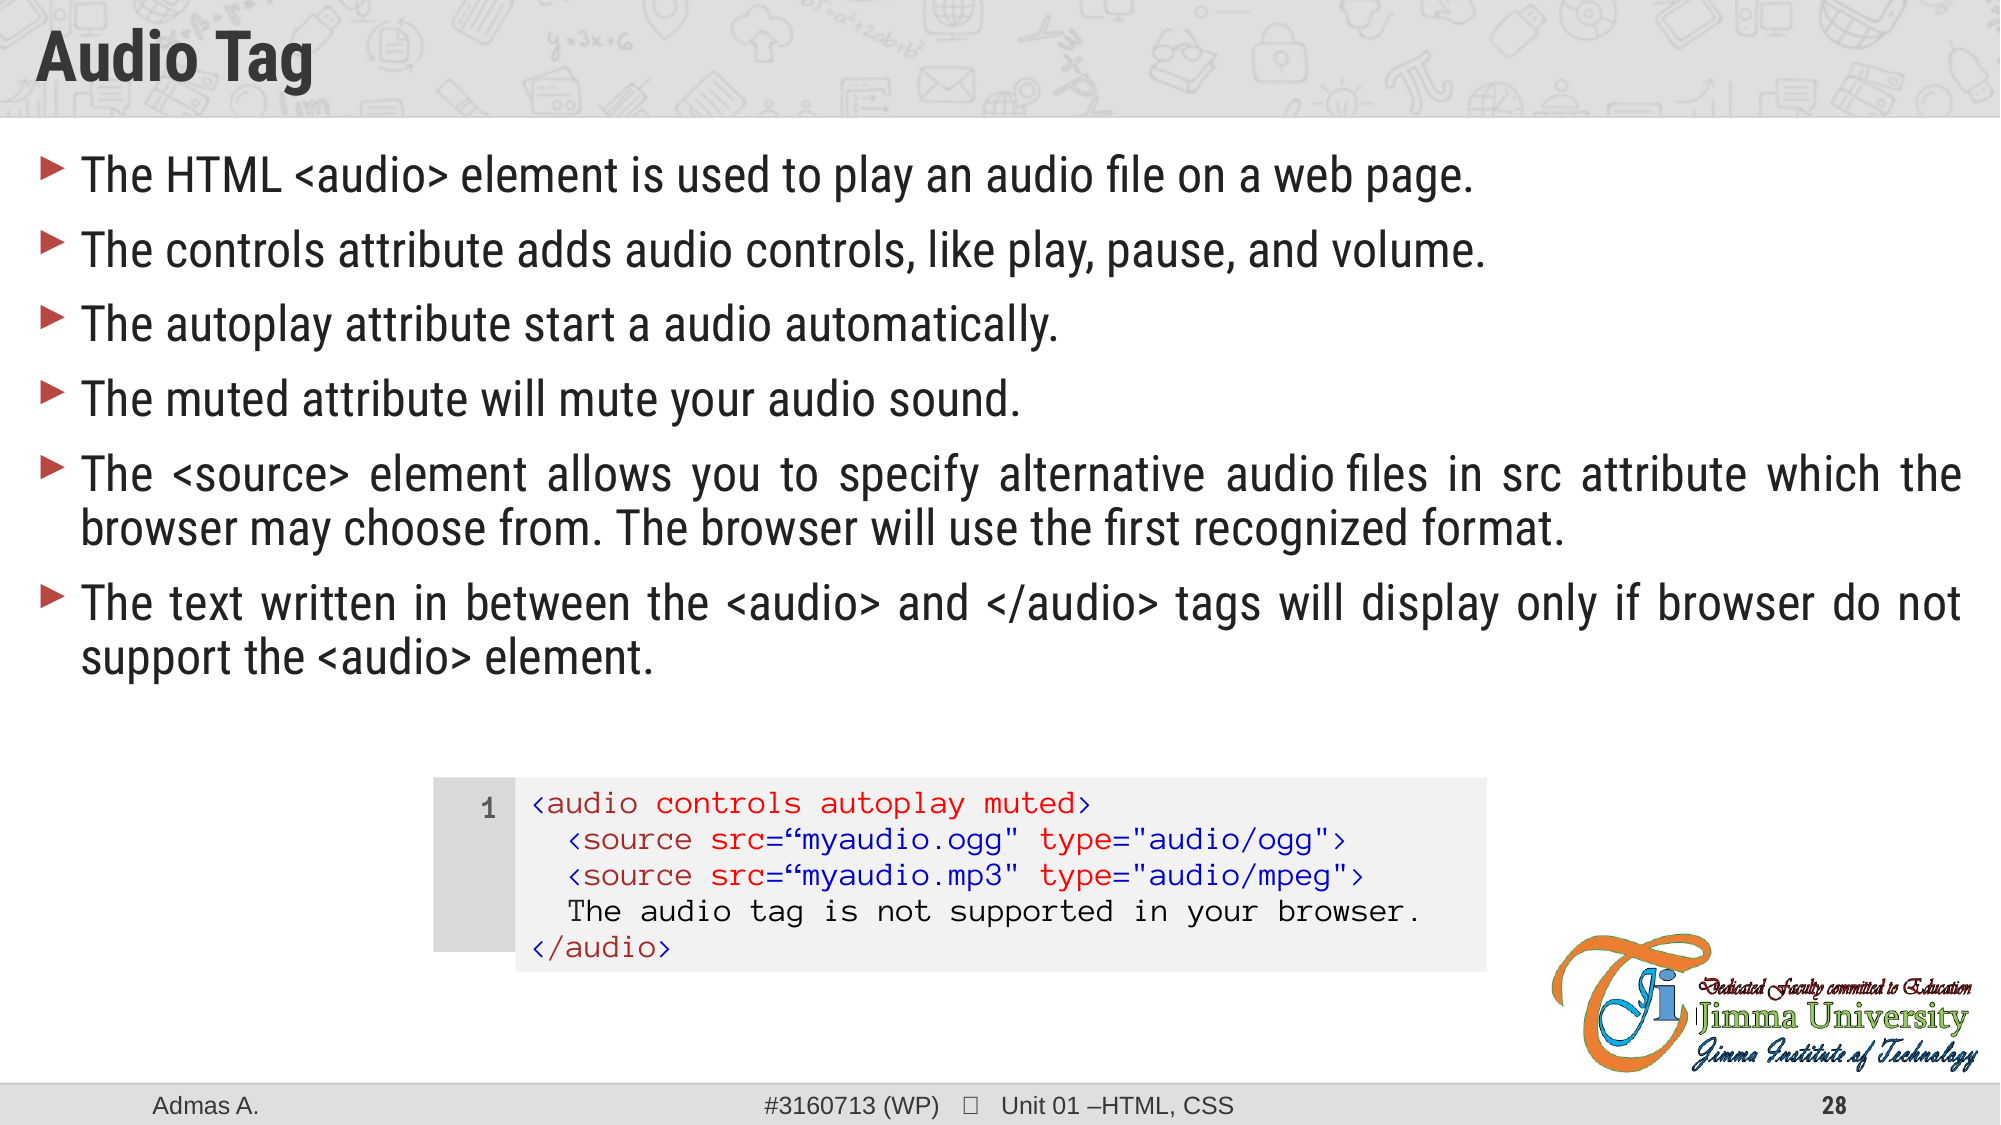

# Audio Tag
The HTML <audio> element is used to play an audio file on a web page.
The controls attribute adds audio controls, like play, pause, and volume.
The autoplay attribute start a audio automatically.
The muted attribute will mute your audio sound.
The <source> element allows you to specify alternative audio files in src attribute which the browser may choose from. The browser will use the first recognized format.
The text written in between the <audio> and </audio> tags will display only if browser do not support the <audio> element.
1

<audio controls autoplay muted>
  <source src=“myaudio.ogg" type="audio/ogg">
  <source src=“myaudio.mp3" type="audio/mpeg">
     The audio tag is not supported in your browser. </audio>